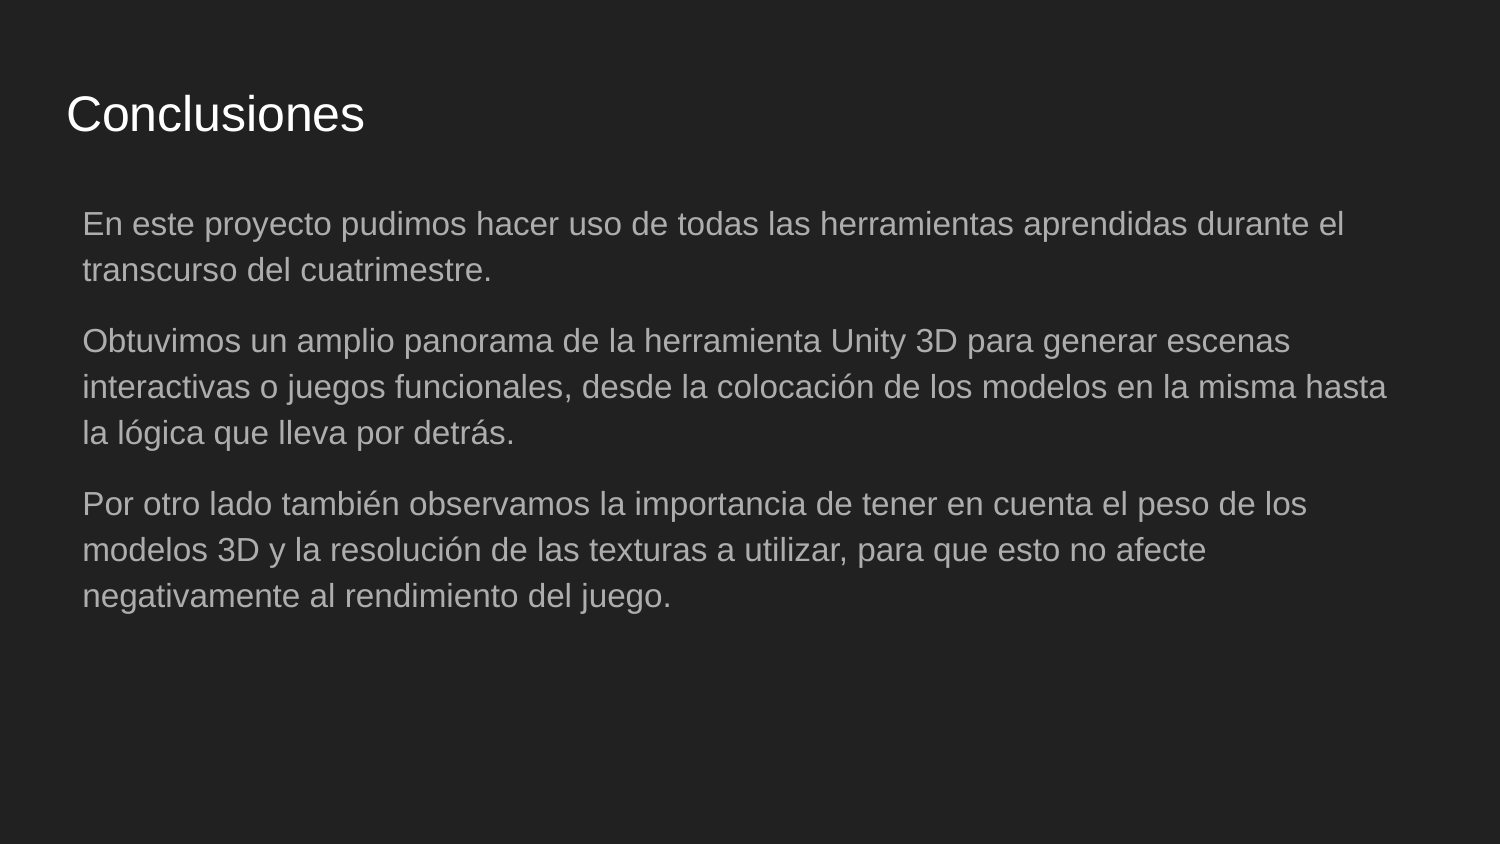

# Conclusiones
En este proyecto pudimos hacer uso de todas las herramientas aprendidas durante el transcurso del cuatrimestre.
Obtuvimos un amplio panorama de la herramienta Unity 3D para generar escenas interactivas o juegos funcionales, desde la colocación de los modelos en la misma hasta la lógica que lleva por detrás.
Por otro lado también observamos la importancia de tener en cuenta el peso de los modelos 3D y la resolución de las texturas a utilizar, para que esto no afecte negativamente al rendimiento del juego.